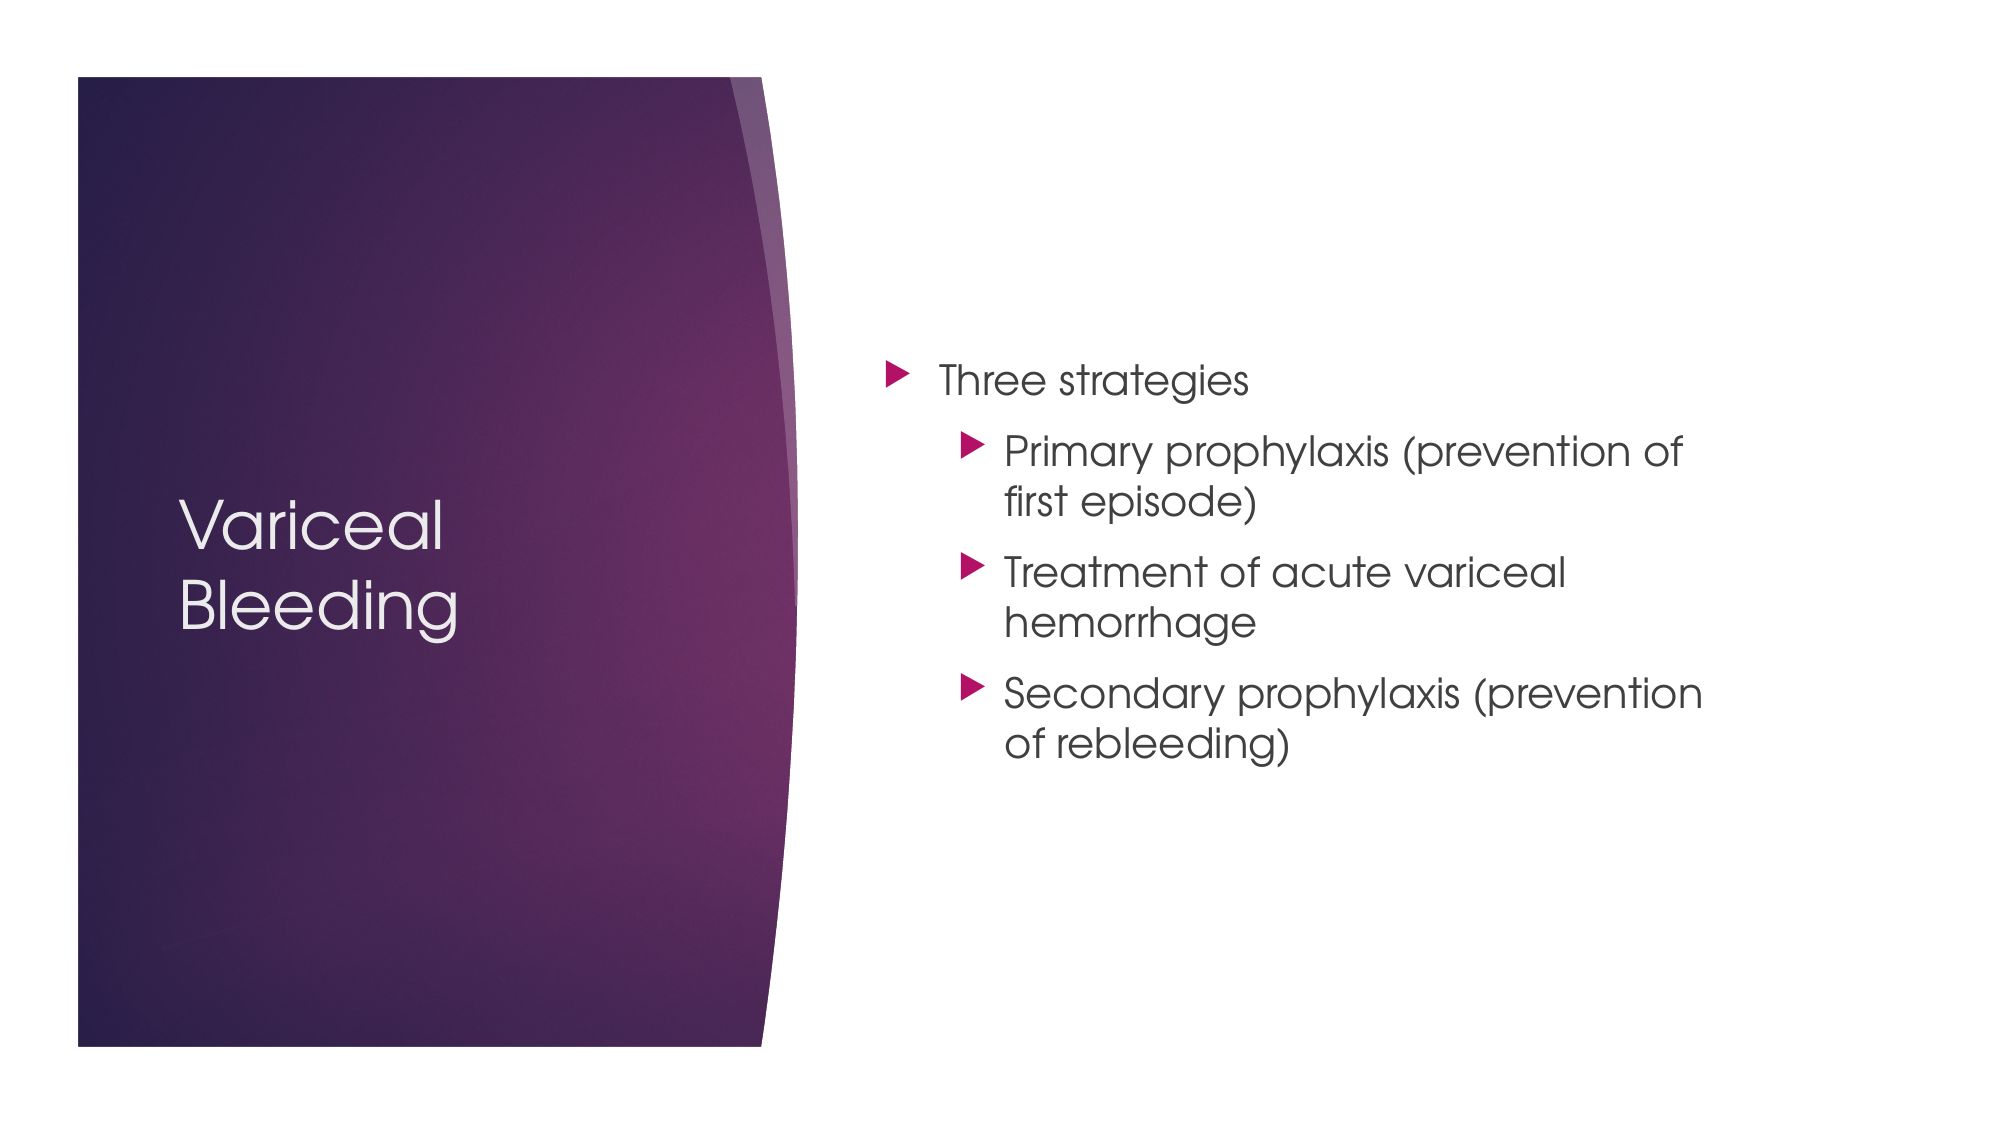

Three strategies
Primary prophylaxis (prevention of first episode)
Treatment of acute variceal hemorrhage
Secondary prophylaxis (prevention of rebleeding)
# Variceal Bleeding